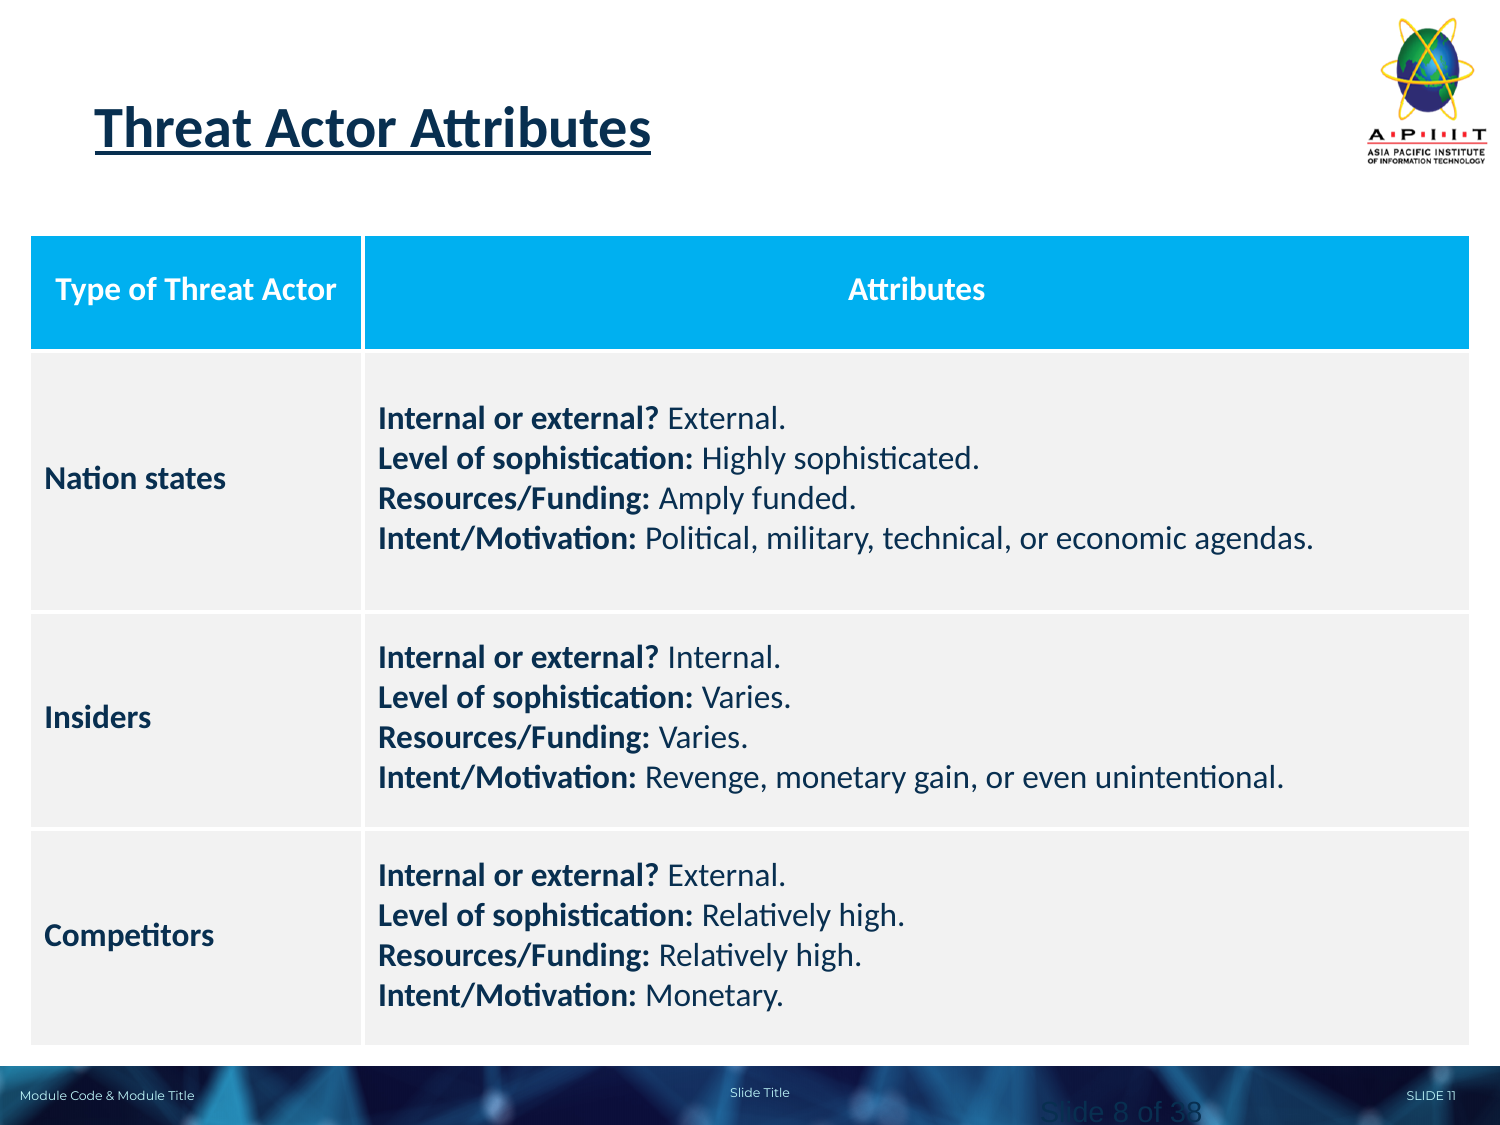

# Threat Actor Attributes
| Type of Threat Actor | Attributes |
| --- | --- |
| Nation states | Internal or external? External. Level of sophistication: Highly sophisticated. Resources/Funding: Amply funded. Intent/Motivation: Political, military, technical, or economic agendas. |
| Insiders | Internal or external? Internal. Level of sophistication: Varies. Resources/Funding: Varies. Intent/Motivation: Revenge, monetary gain, or even unintentional. |
| Competitors | Internal or external? External. Level of sophistication: Relatively high. Resources/Funding: Relatively high. Intent/Motivation: Monetary. |
Slide 8 of 38